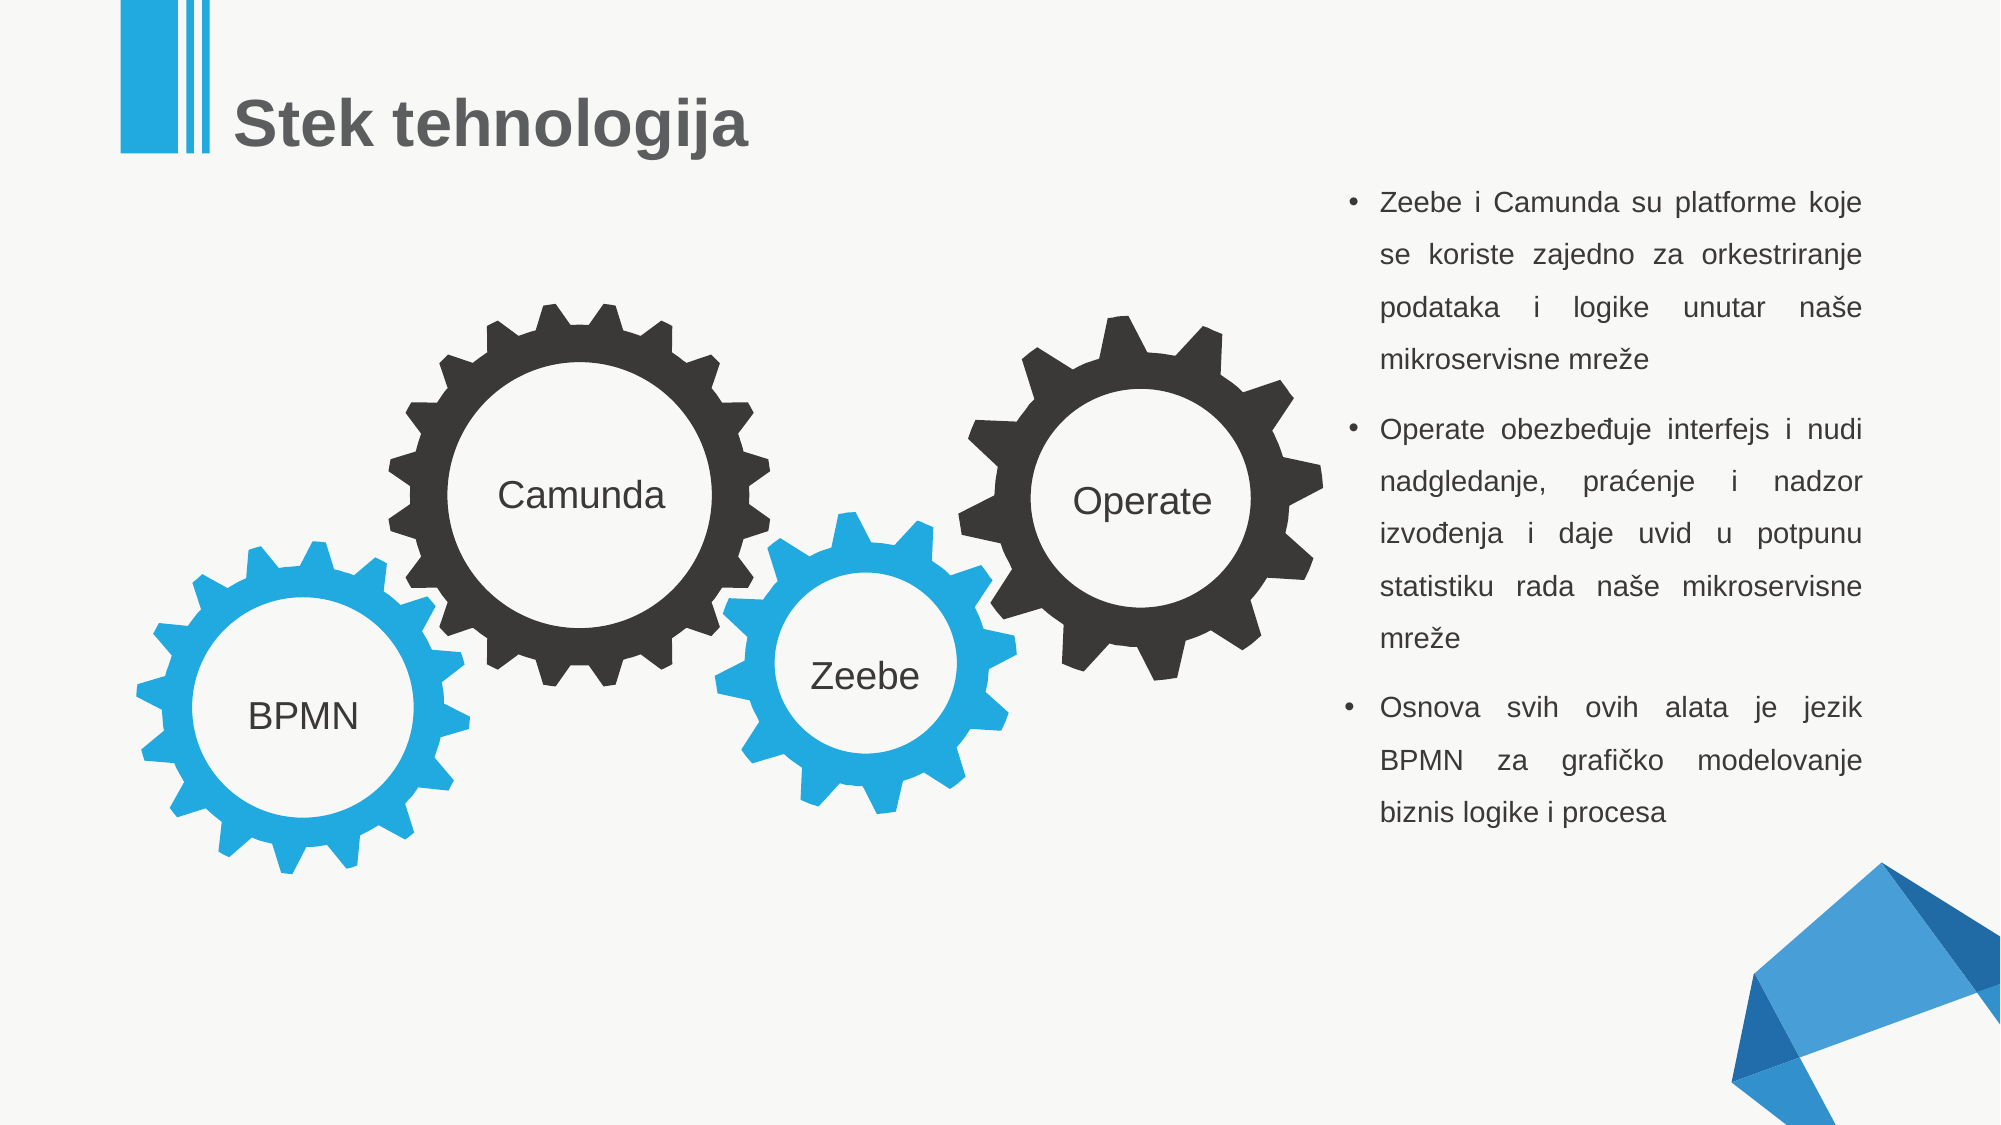

Stek tehnologija

Zeebe i Camunda su platforme koje se koriste zajedno za orkestriranje podataka i logike unutar naše mikroservisne mreže
Operate obezbeđuje interfejs i nudi nadgledanje, praćenje i nadzor izvođenja i daje uvid u potpunu statistiku rada naše mikroservisne mreže
Osnova svih ovih alata je jezik BPMN za grafičko modelovanje biznis logike i procesa

Camunda
Operate

Zeebe
BPMN